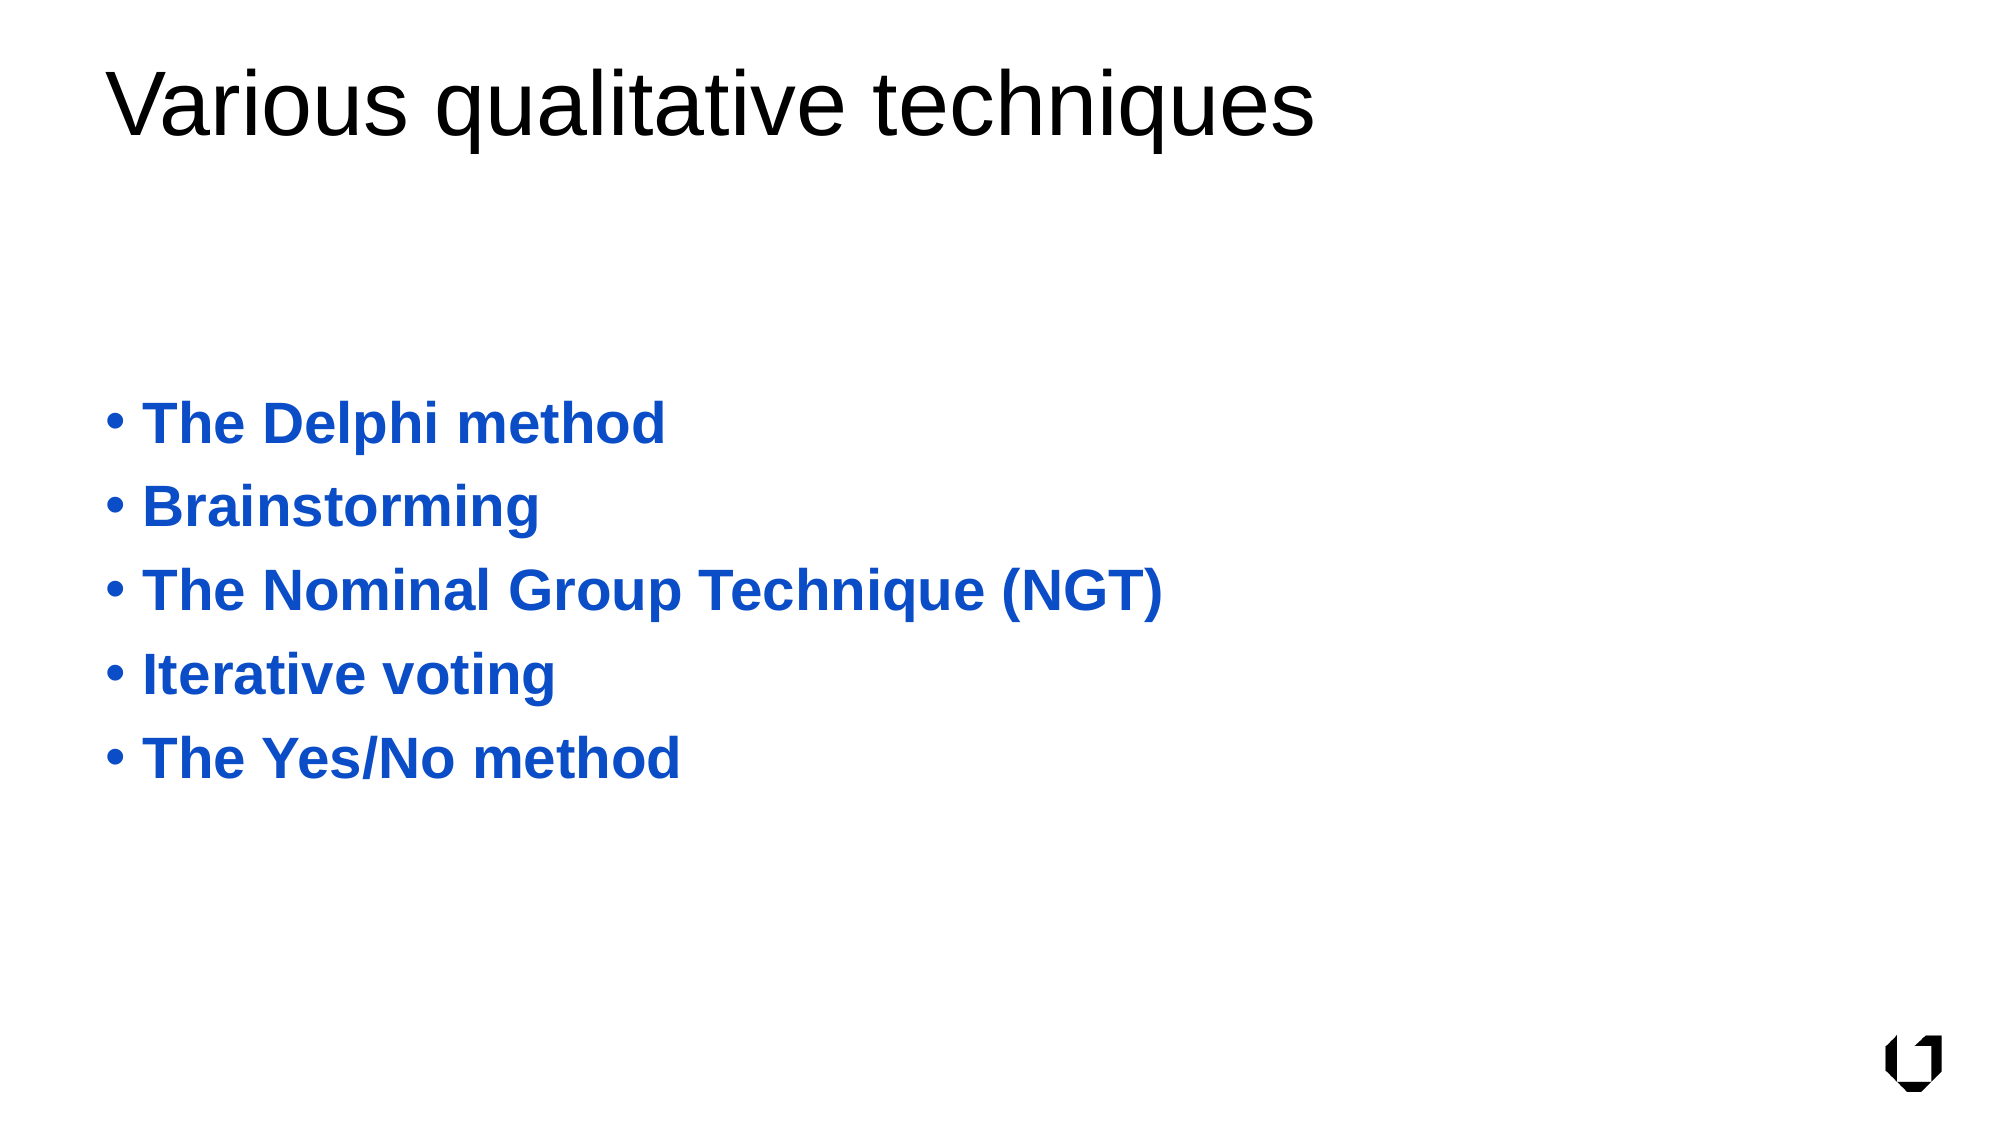

# Various qualitative techniques
The Delphi method
Brainstorming
The Nominal Group Technique (NGT)
Iterative voting
The Yes/No method